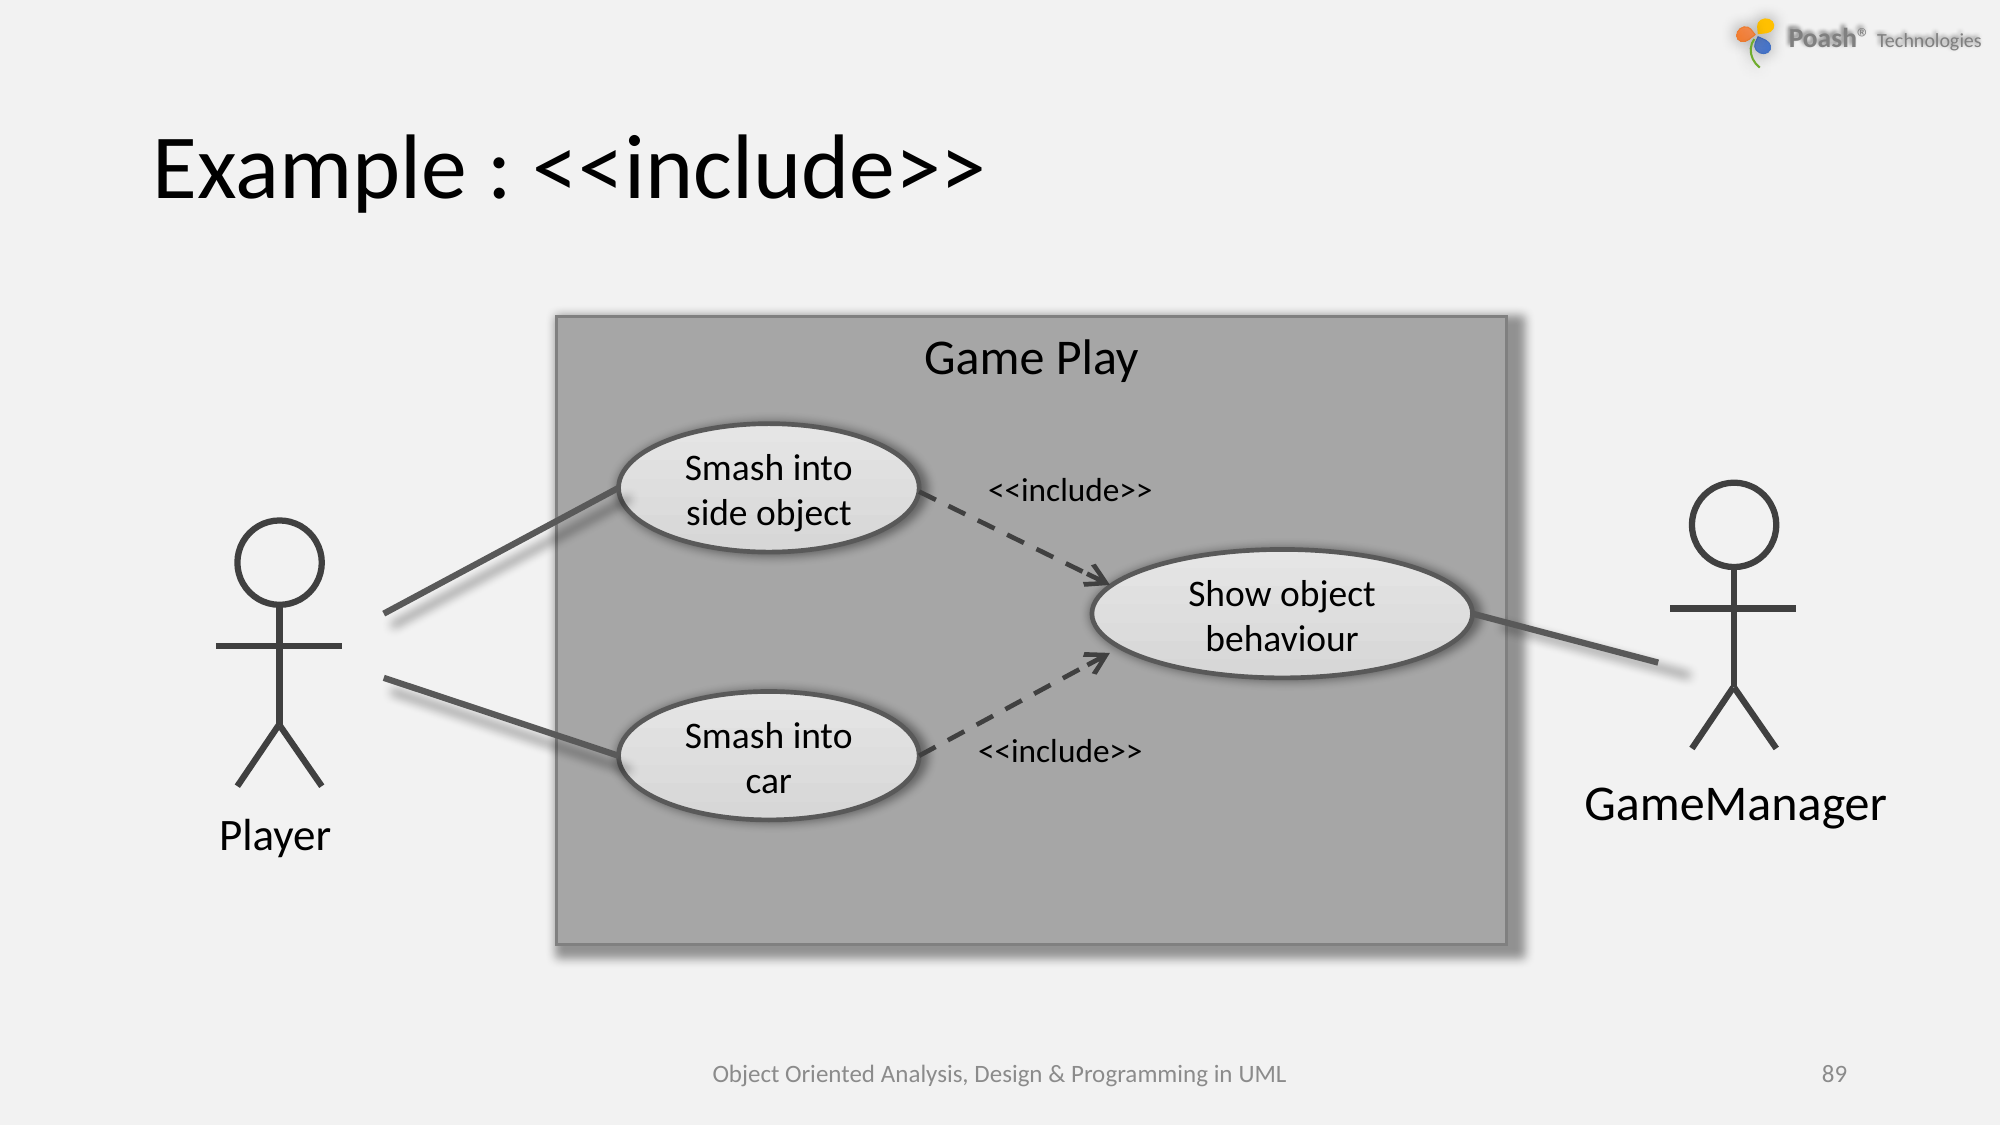

# Example : <<include>>
Game Play
Smash into side object

Smash into car
Player
<<include>>

GameManager
Show object behaviour
<<include>>
Object Oriented Analysis, Design & Programming in UML
89